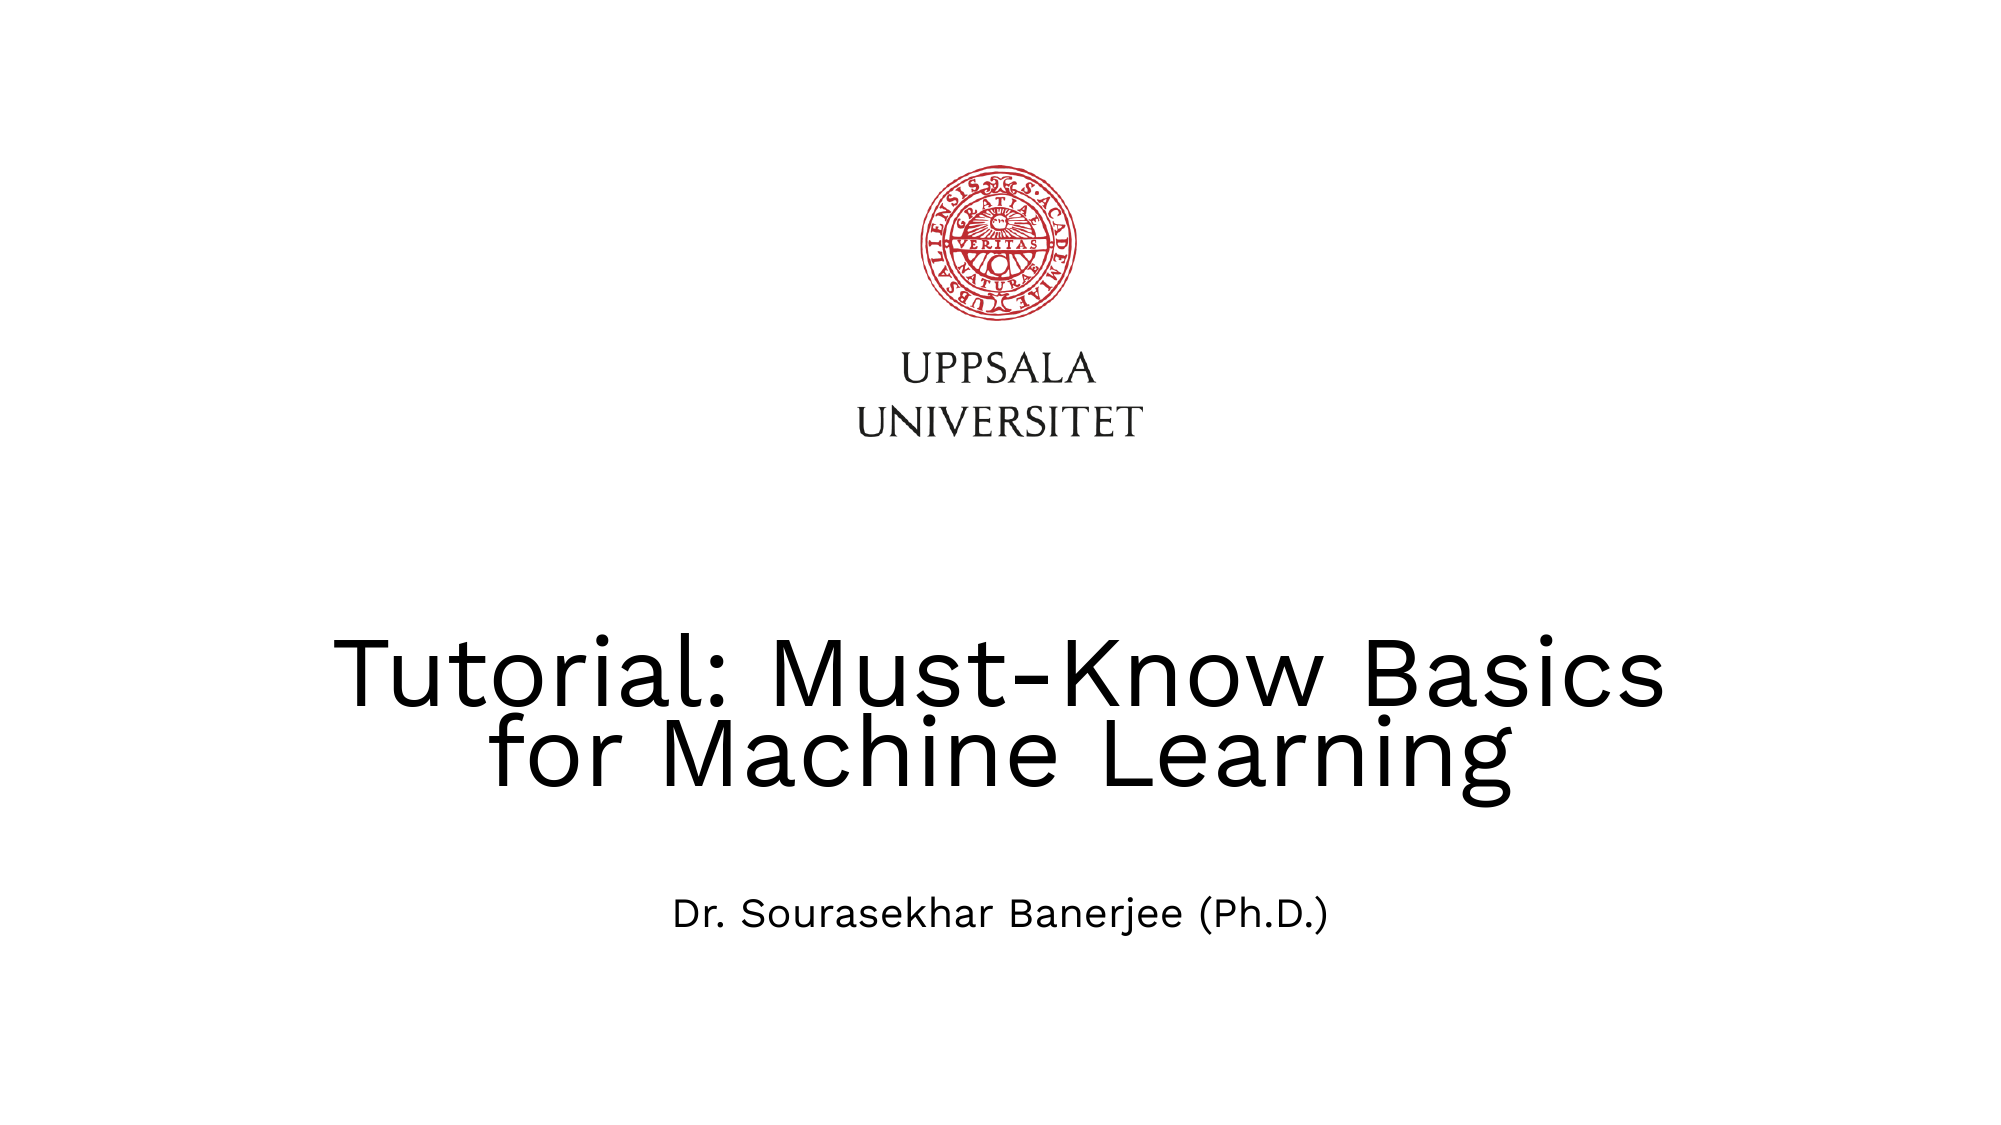

# Tutorial: Must-Know Basics for Machine Learning
Dr. Sourasekhar Banerjee (Ph.D.)